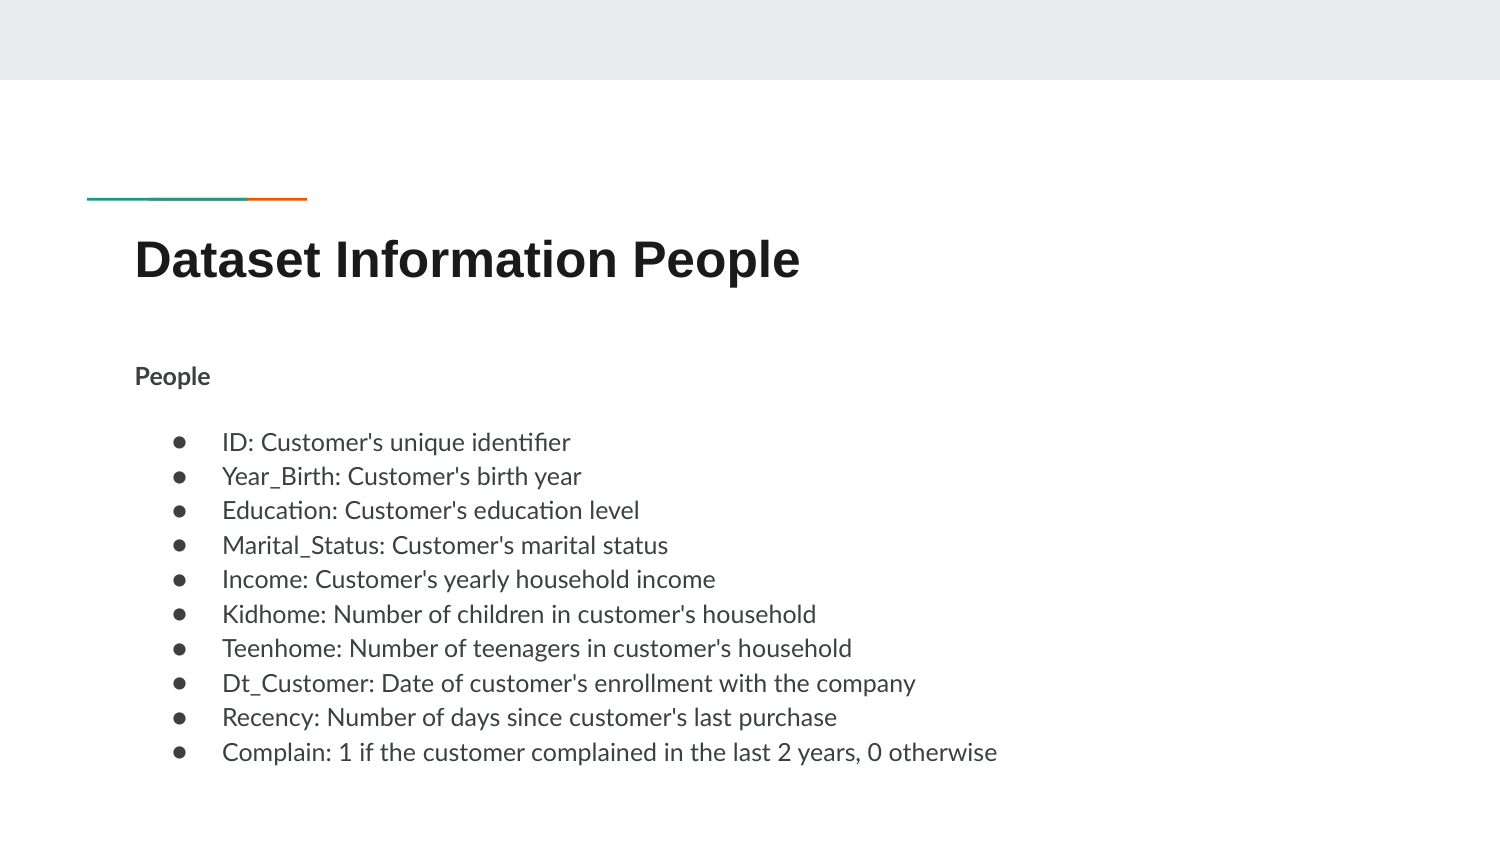

# Dataset Information People
People
ID: Customer's unique identifier
Year_Birth: Customer's birth year
Education: Customer's education level
Marital_Status: Customer's marital status
Income: Customer's yearly household income
Kidhome: Number of children in customer's household
Teenhome: Number of teenagers in customer's household
Dt_Customer: Date of customer's enrollment with the company
Recency: Number of days since customer's last purchase
Complain: 1 if the customer complained in the last 2 years, 0 otherwise